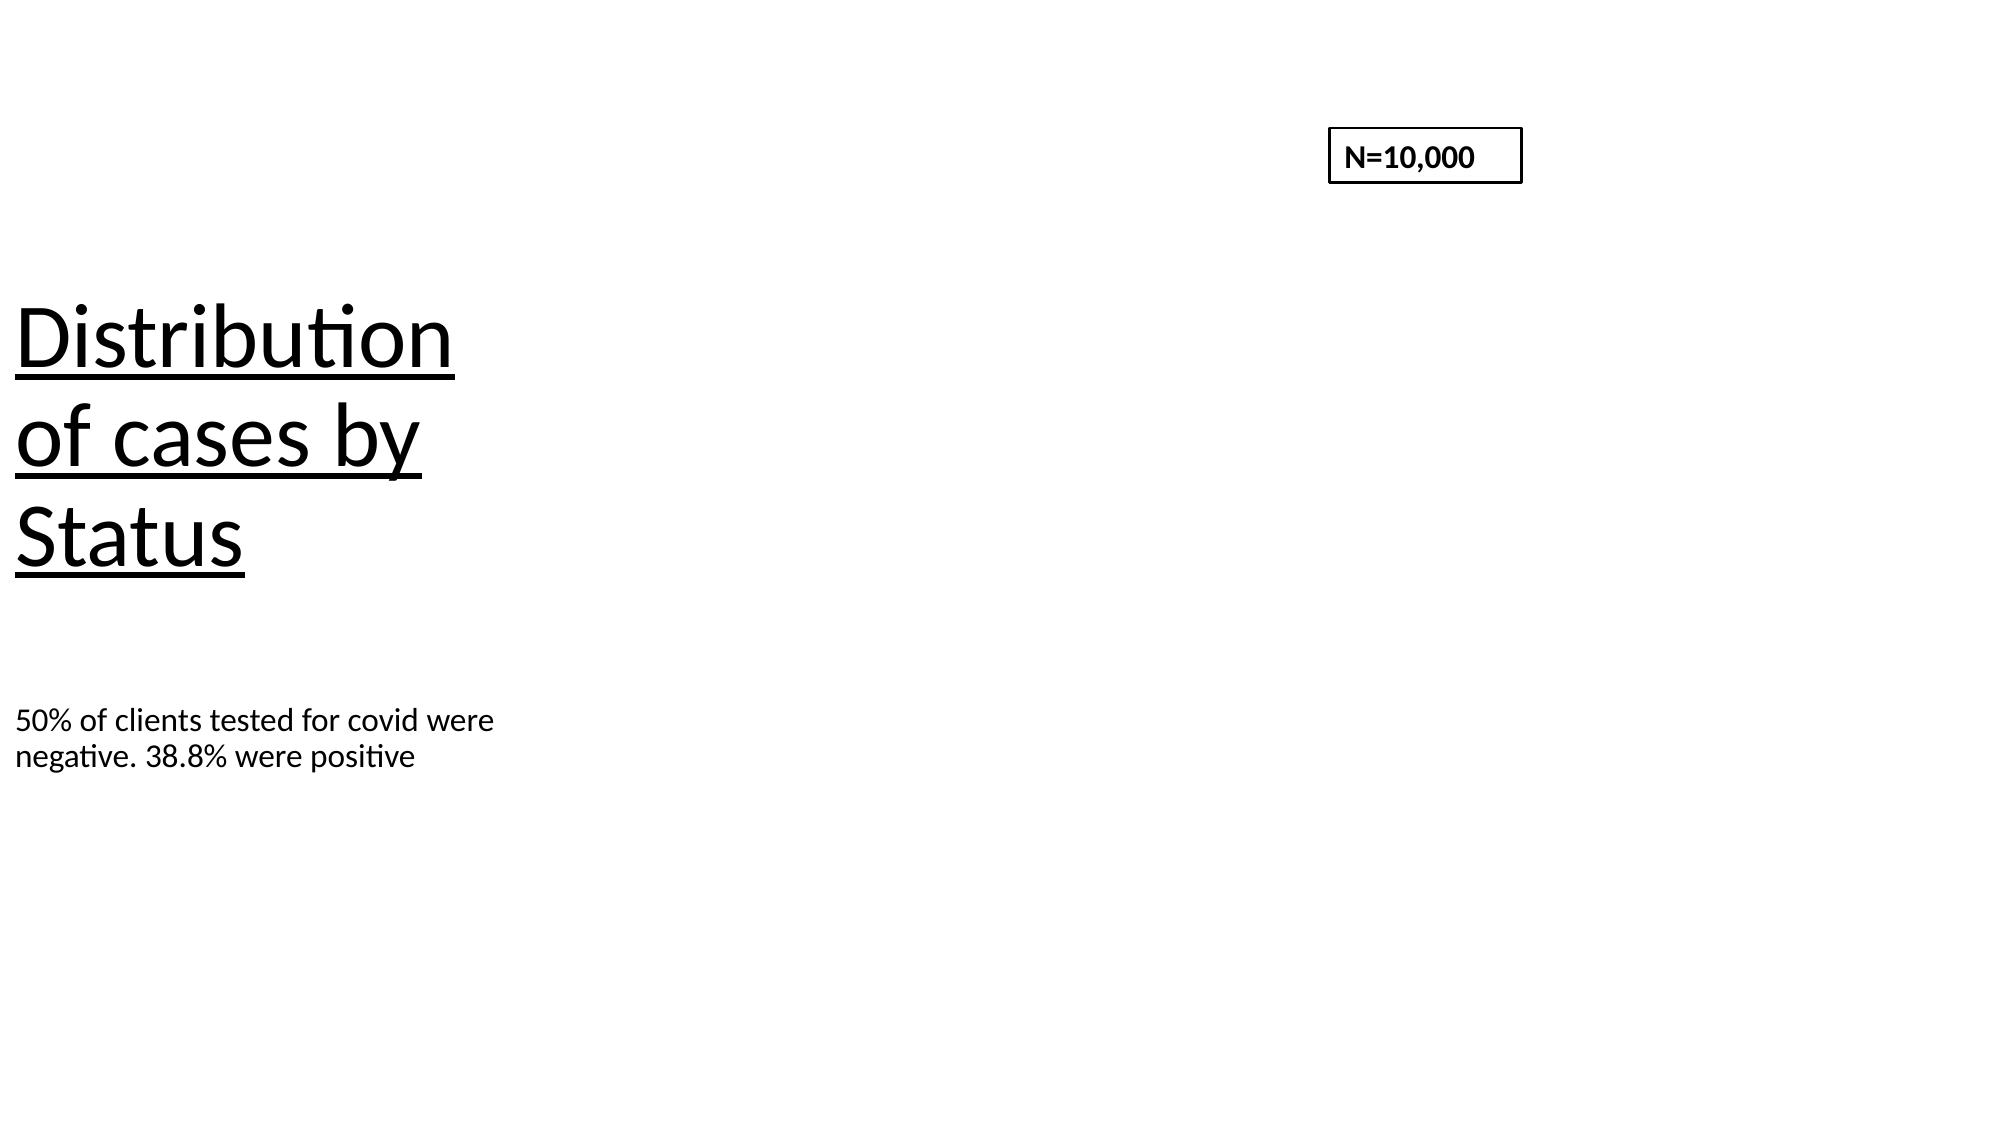

### Chart

| Category |
|---|
# Distribution of cases by Status
50% of clients tested for covid were negative. 38.8% were positive
N=10,000